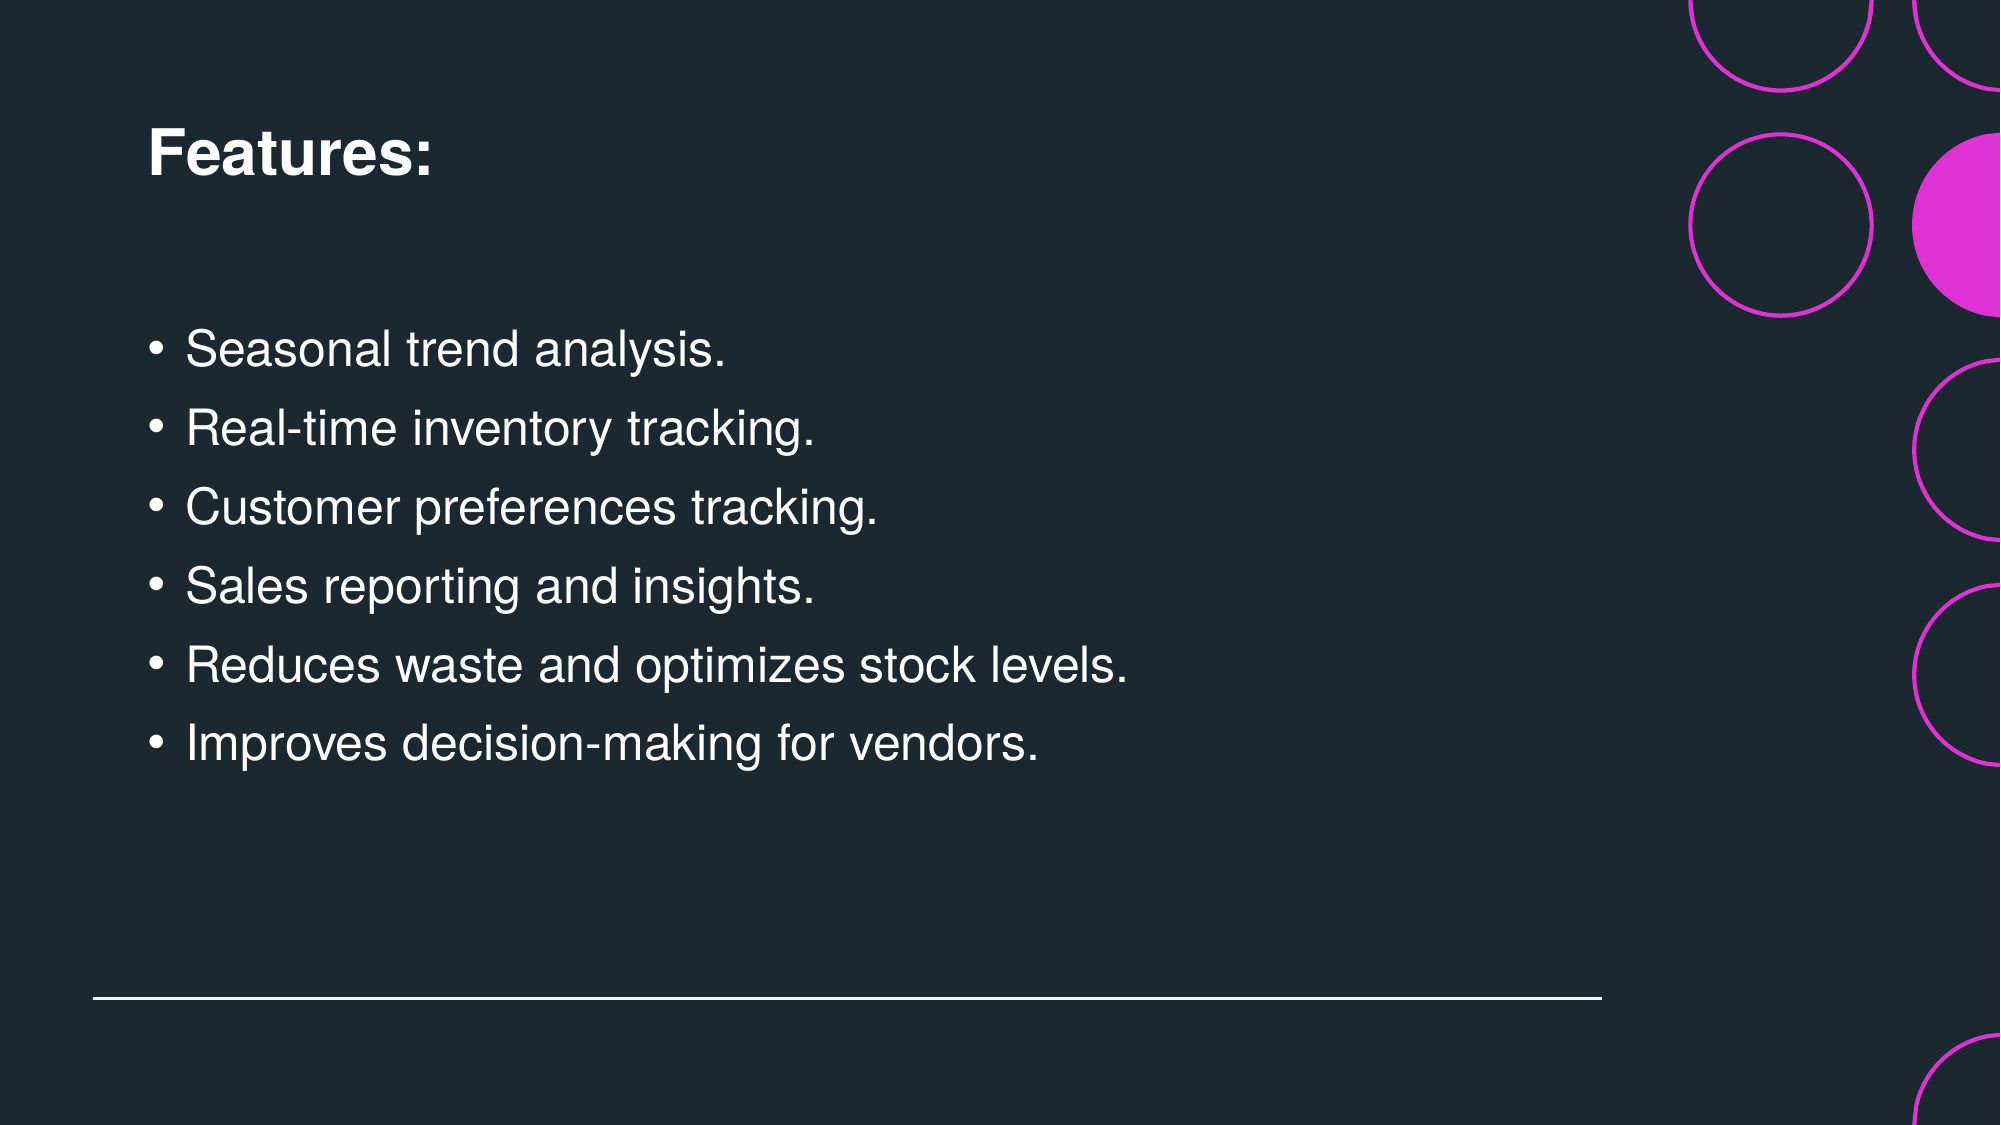

# Features:

Seasonal trend analysis.
Real-time inventory tracking.
Customer preferences tracking.
Sales reporting and insights.
Reduces waste and optimizes stock levels.
Improves decision-making for vendors.

17